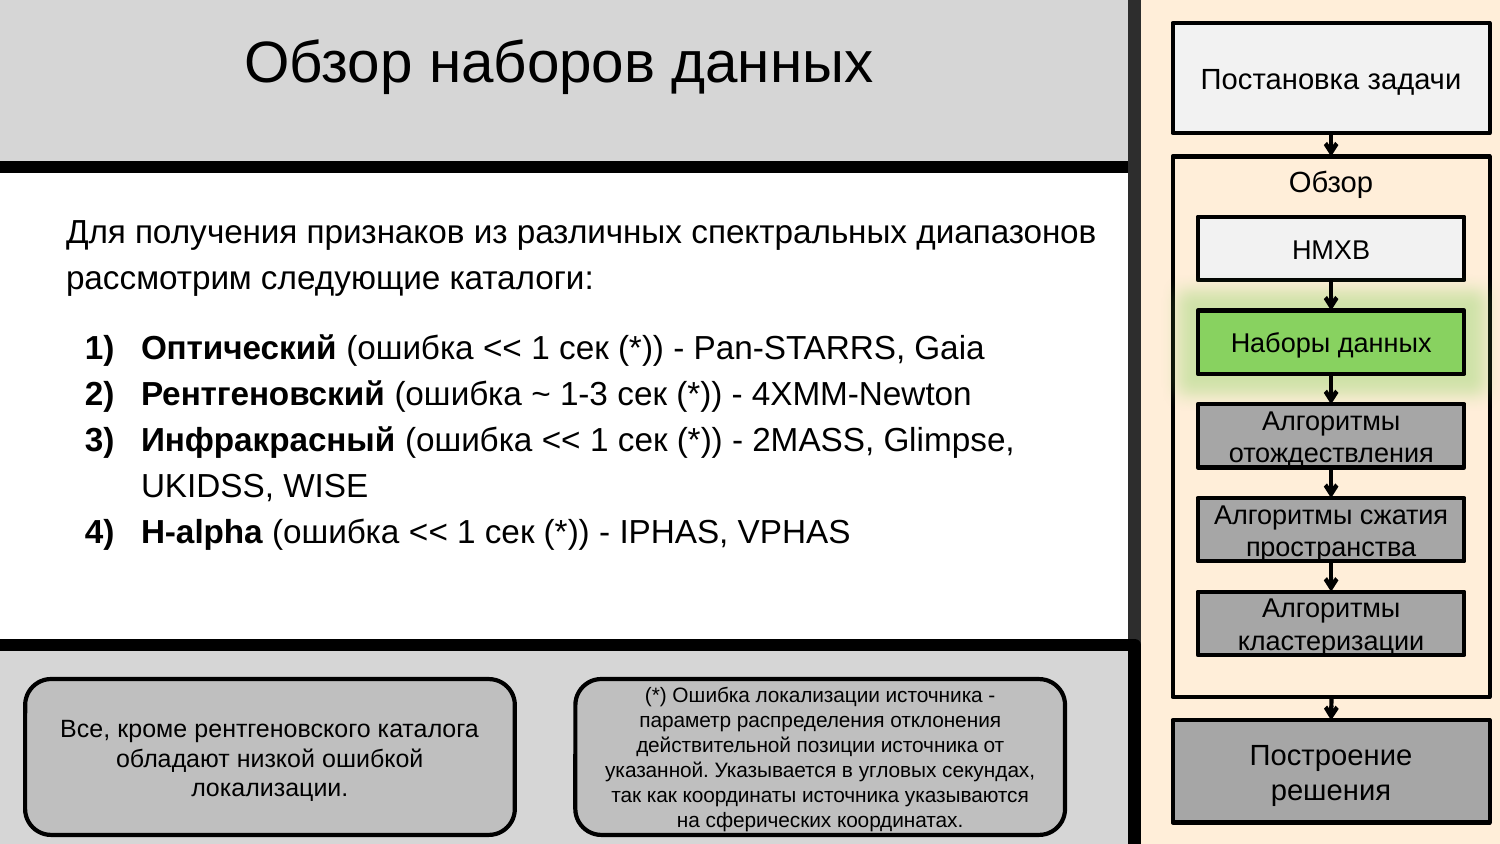

# Обзор наборов данных
Постановка задачи
Обзор

Для получения признаков из различных спектральных диапазонов рассмотрим следующие каталоги:
Оптический (ошибка << 1 сек (*)) - Pan-STARRS, Gaia
Рентгеновский (ошибка ~ 1-3 сек (*)) - 4XMM-Newton
Инфракрасный (ошибка << 1 сек (*)) - 2MASS, Glimpse, UKIDSS, WISE
H-alpha (ошибка << 1 сек (*)) - IPHAS, VPHAS
HMXB
Наборы данных
Алгоритмы отождествления
Алгоритмы сжатия пространства
Алгоритмы кластеризации

Все, кроме рентгеновского каталога обладают низкой ошибкой локализации.
(*) Ошибка локализации источника - параметр распределения отклонения действительной позиции источника от указанной. Указывается в угловых секундах, так как координаты источника указываются на сферических координатах.

Построение решения